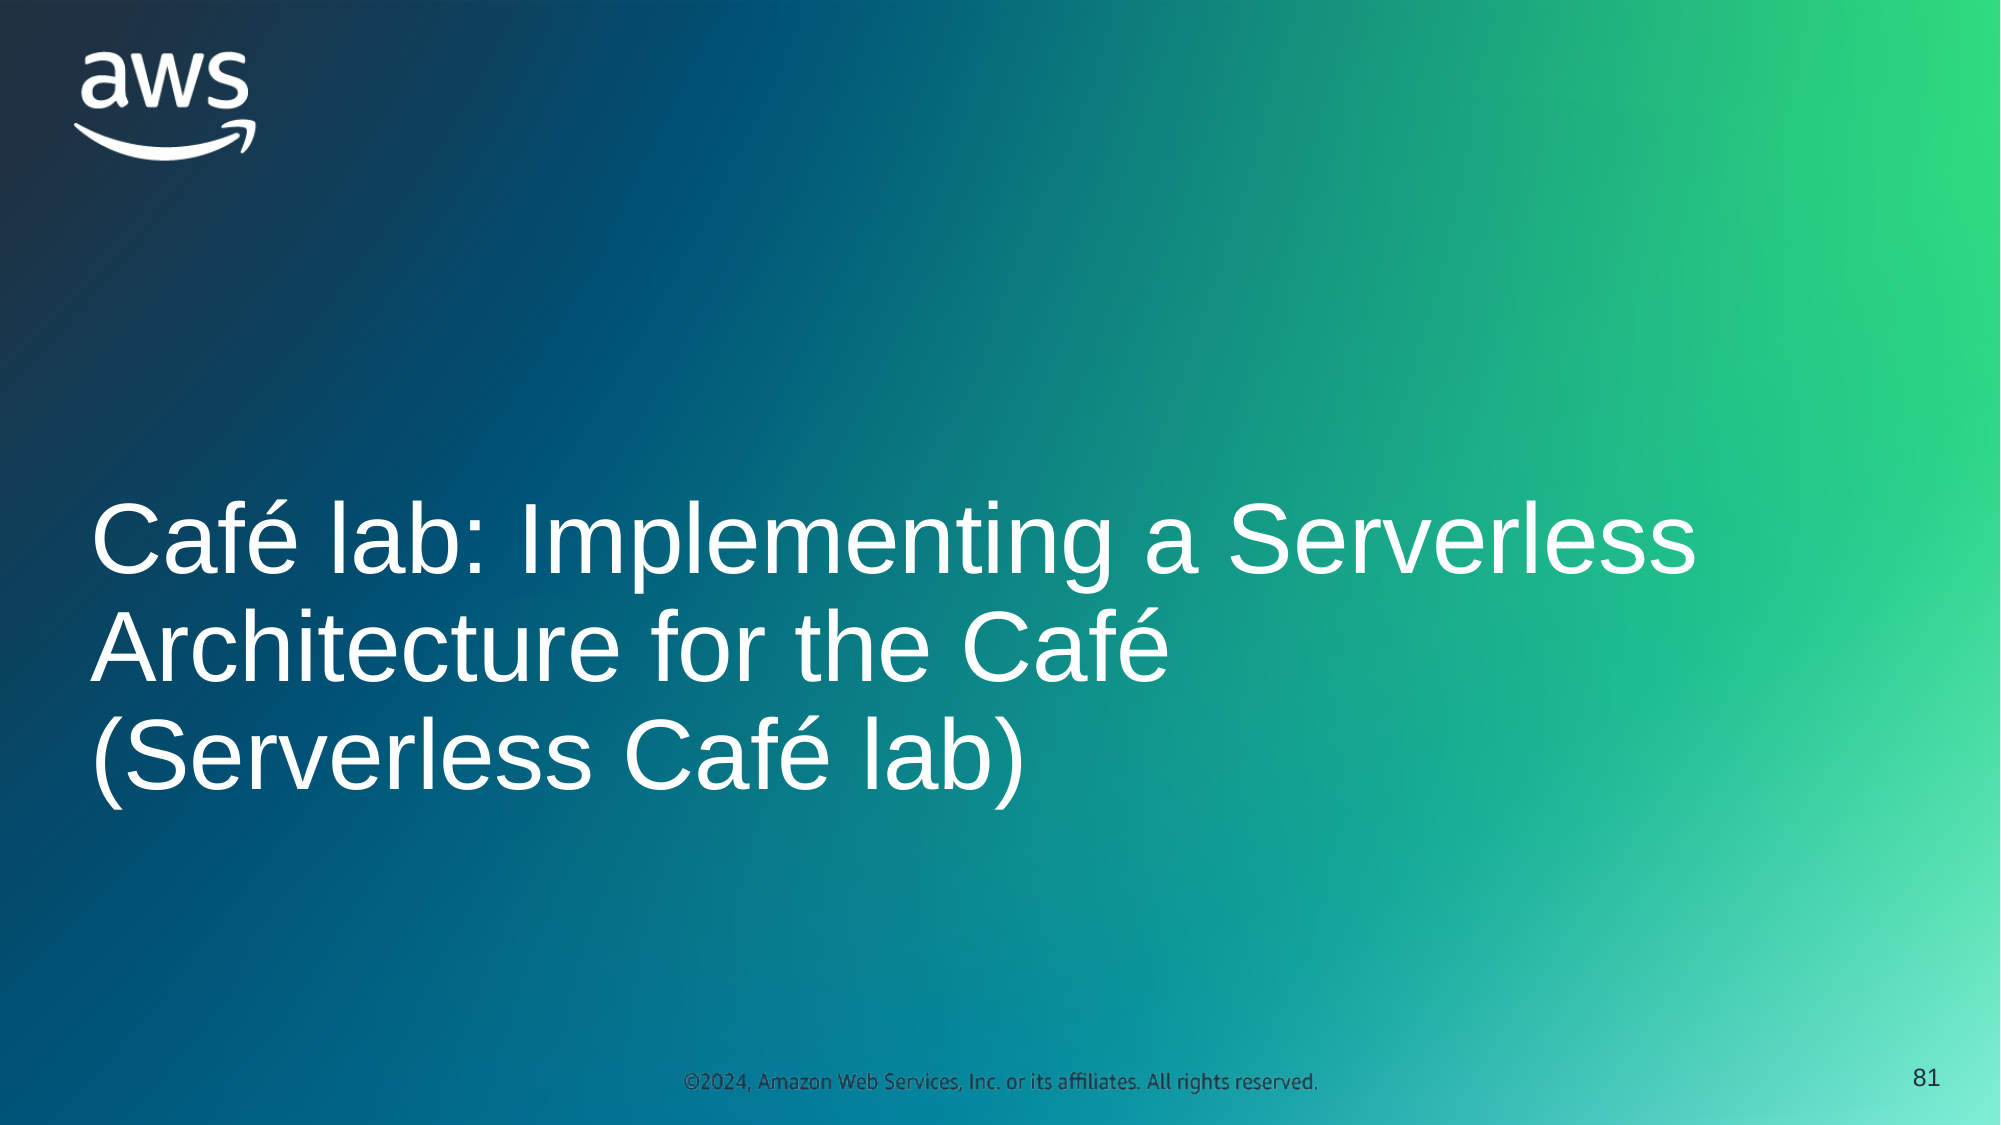

# Café lab: Implementing a Serverless Architecture for the Café (Serverless Café lab)
81